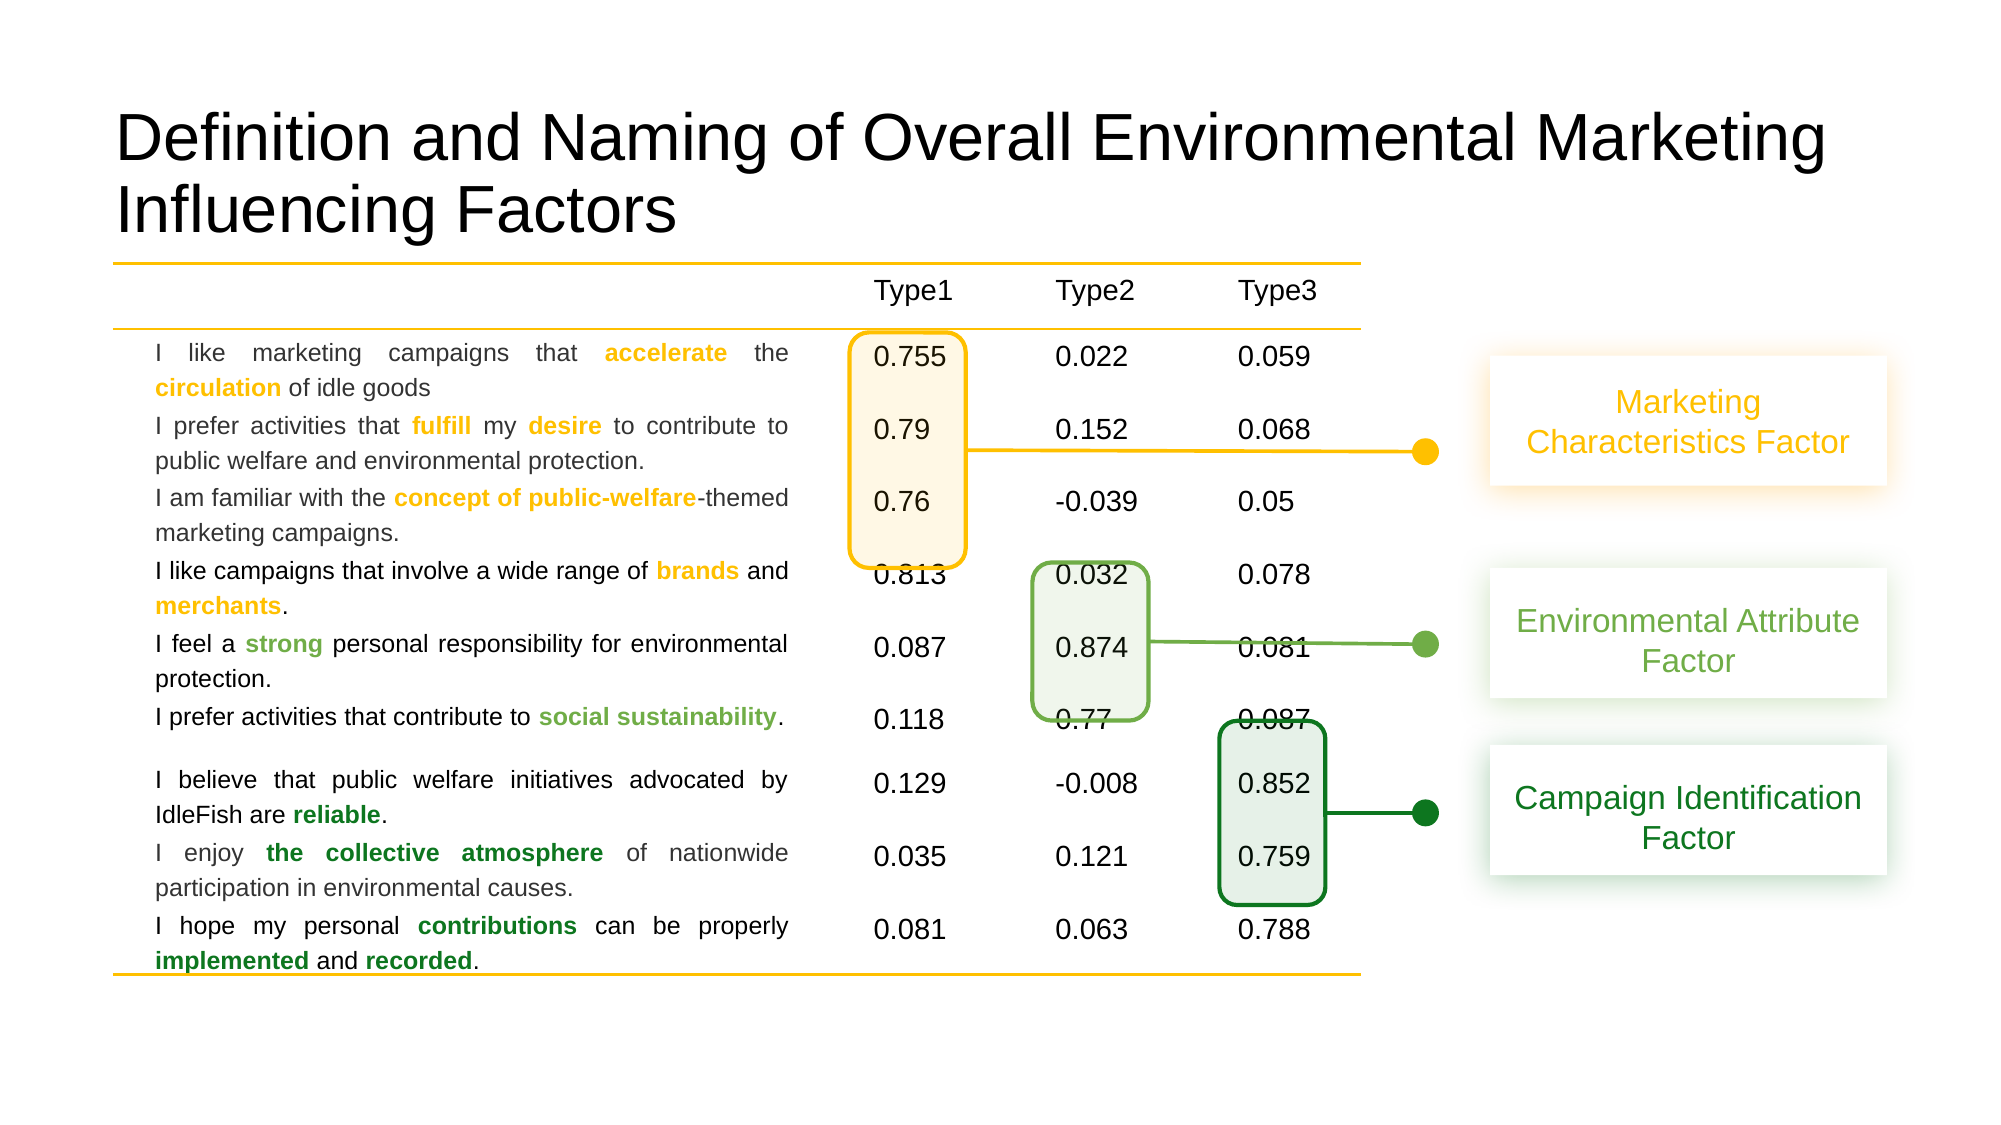

Definition and Naming of Overall Environmental Marketing Influencing Factors
|  | Type1 | Type2 | Type3 |
| --- | --- | --- | --- |
| I like marketing campaigns that accelerate the circulation of idle goods | 0.755 | 0.022 | 0.059 |
| I prefer activities that fulfill my desire to contribute to public welfare and environmental protection. | 0.79 | 0.152 | 0.068 |
| I am familiar with the concept of public-welfare-themed marketing campaigns. | 0.76 | -0.039 | 0.05 |
| I like campaigns that involve a wide range of brands and merchants. | 0.813 | 0.032 | 0.078 |
| I feel a strong personal responsibility for environmental protection. | 0.087 | 0.874 | 0.081 |
| I prefer activities that contribute to social sustainability. | 0.118 | 0.77 | 0.087 |
| I believe that public welfare initiatives advocated by IdleFish are reliable. | 0.129 | -0.008 | 0.852 |
| I enjoy the collective atmosphere of nationwide participation in environmental causes. | 0.035 | 0.121 | 0.759 |
| I hope my personal contributions can be properly implemented and recorded. | 0.081 | 0.063 | 0.788 |

Marketing Characteristics Factor

Environmental Attribute Factor

Campaign Identification Factor